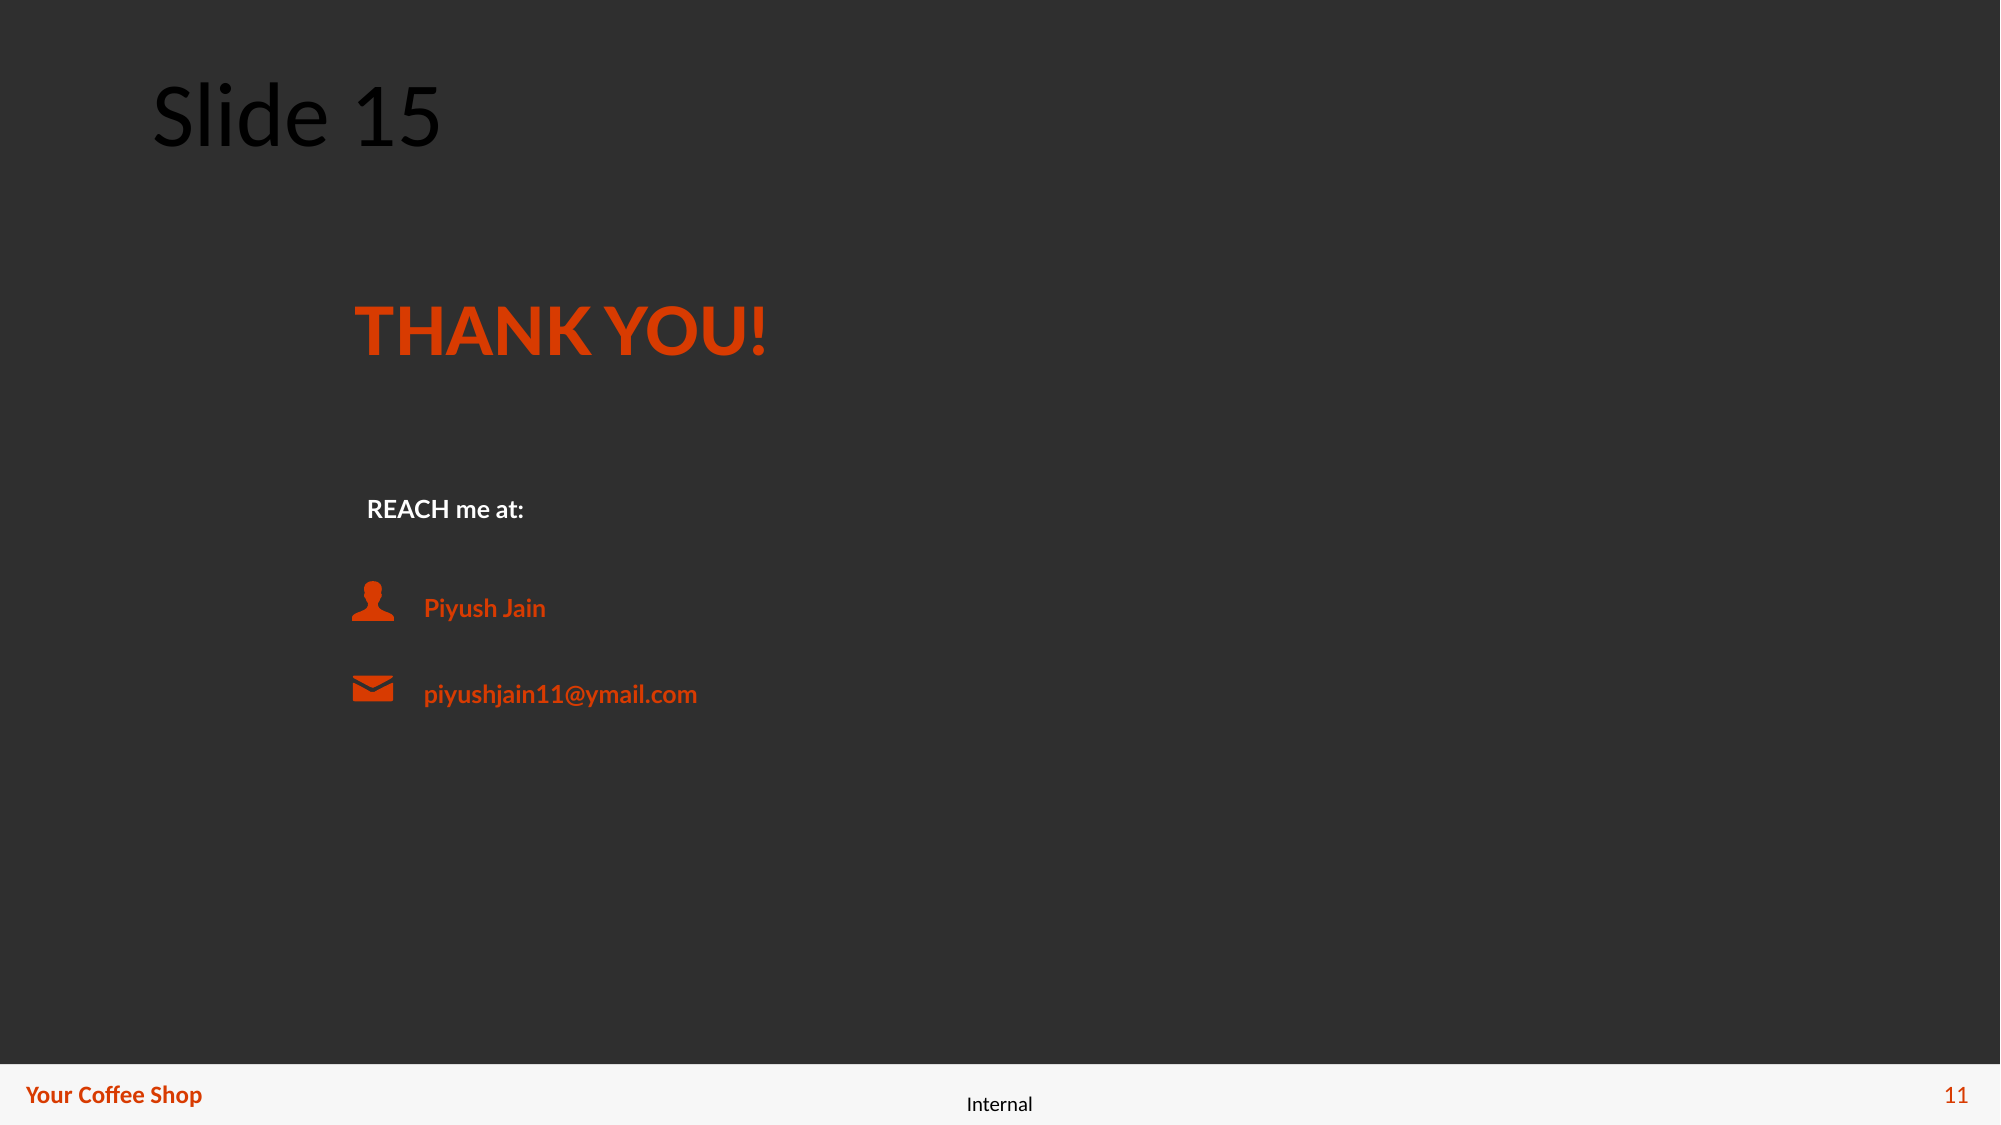

# Slide 15
THANK YOU!
REACH me at:
Piyush Jain

piyushjain11@ymail.com